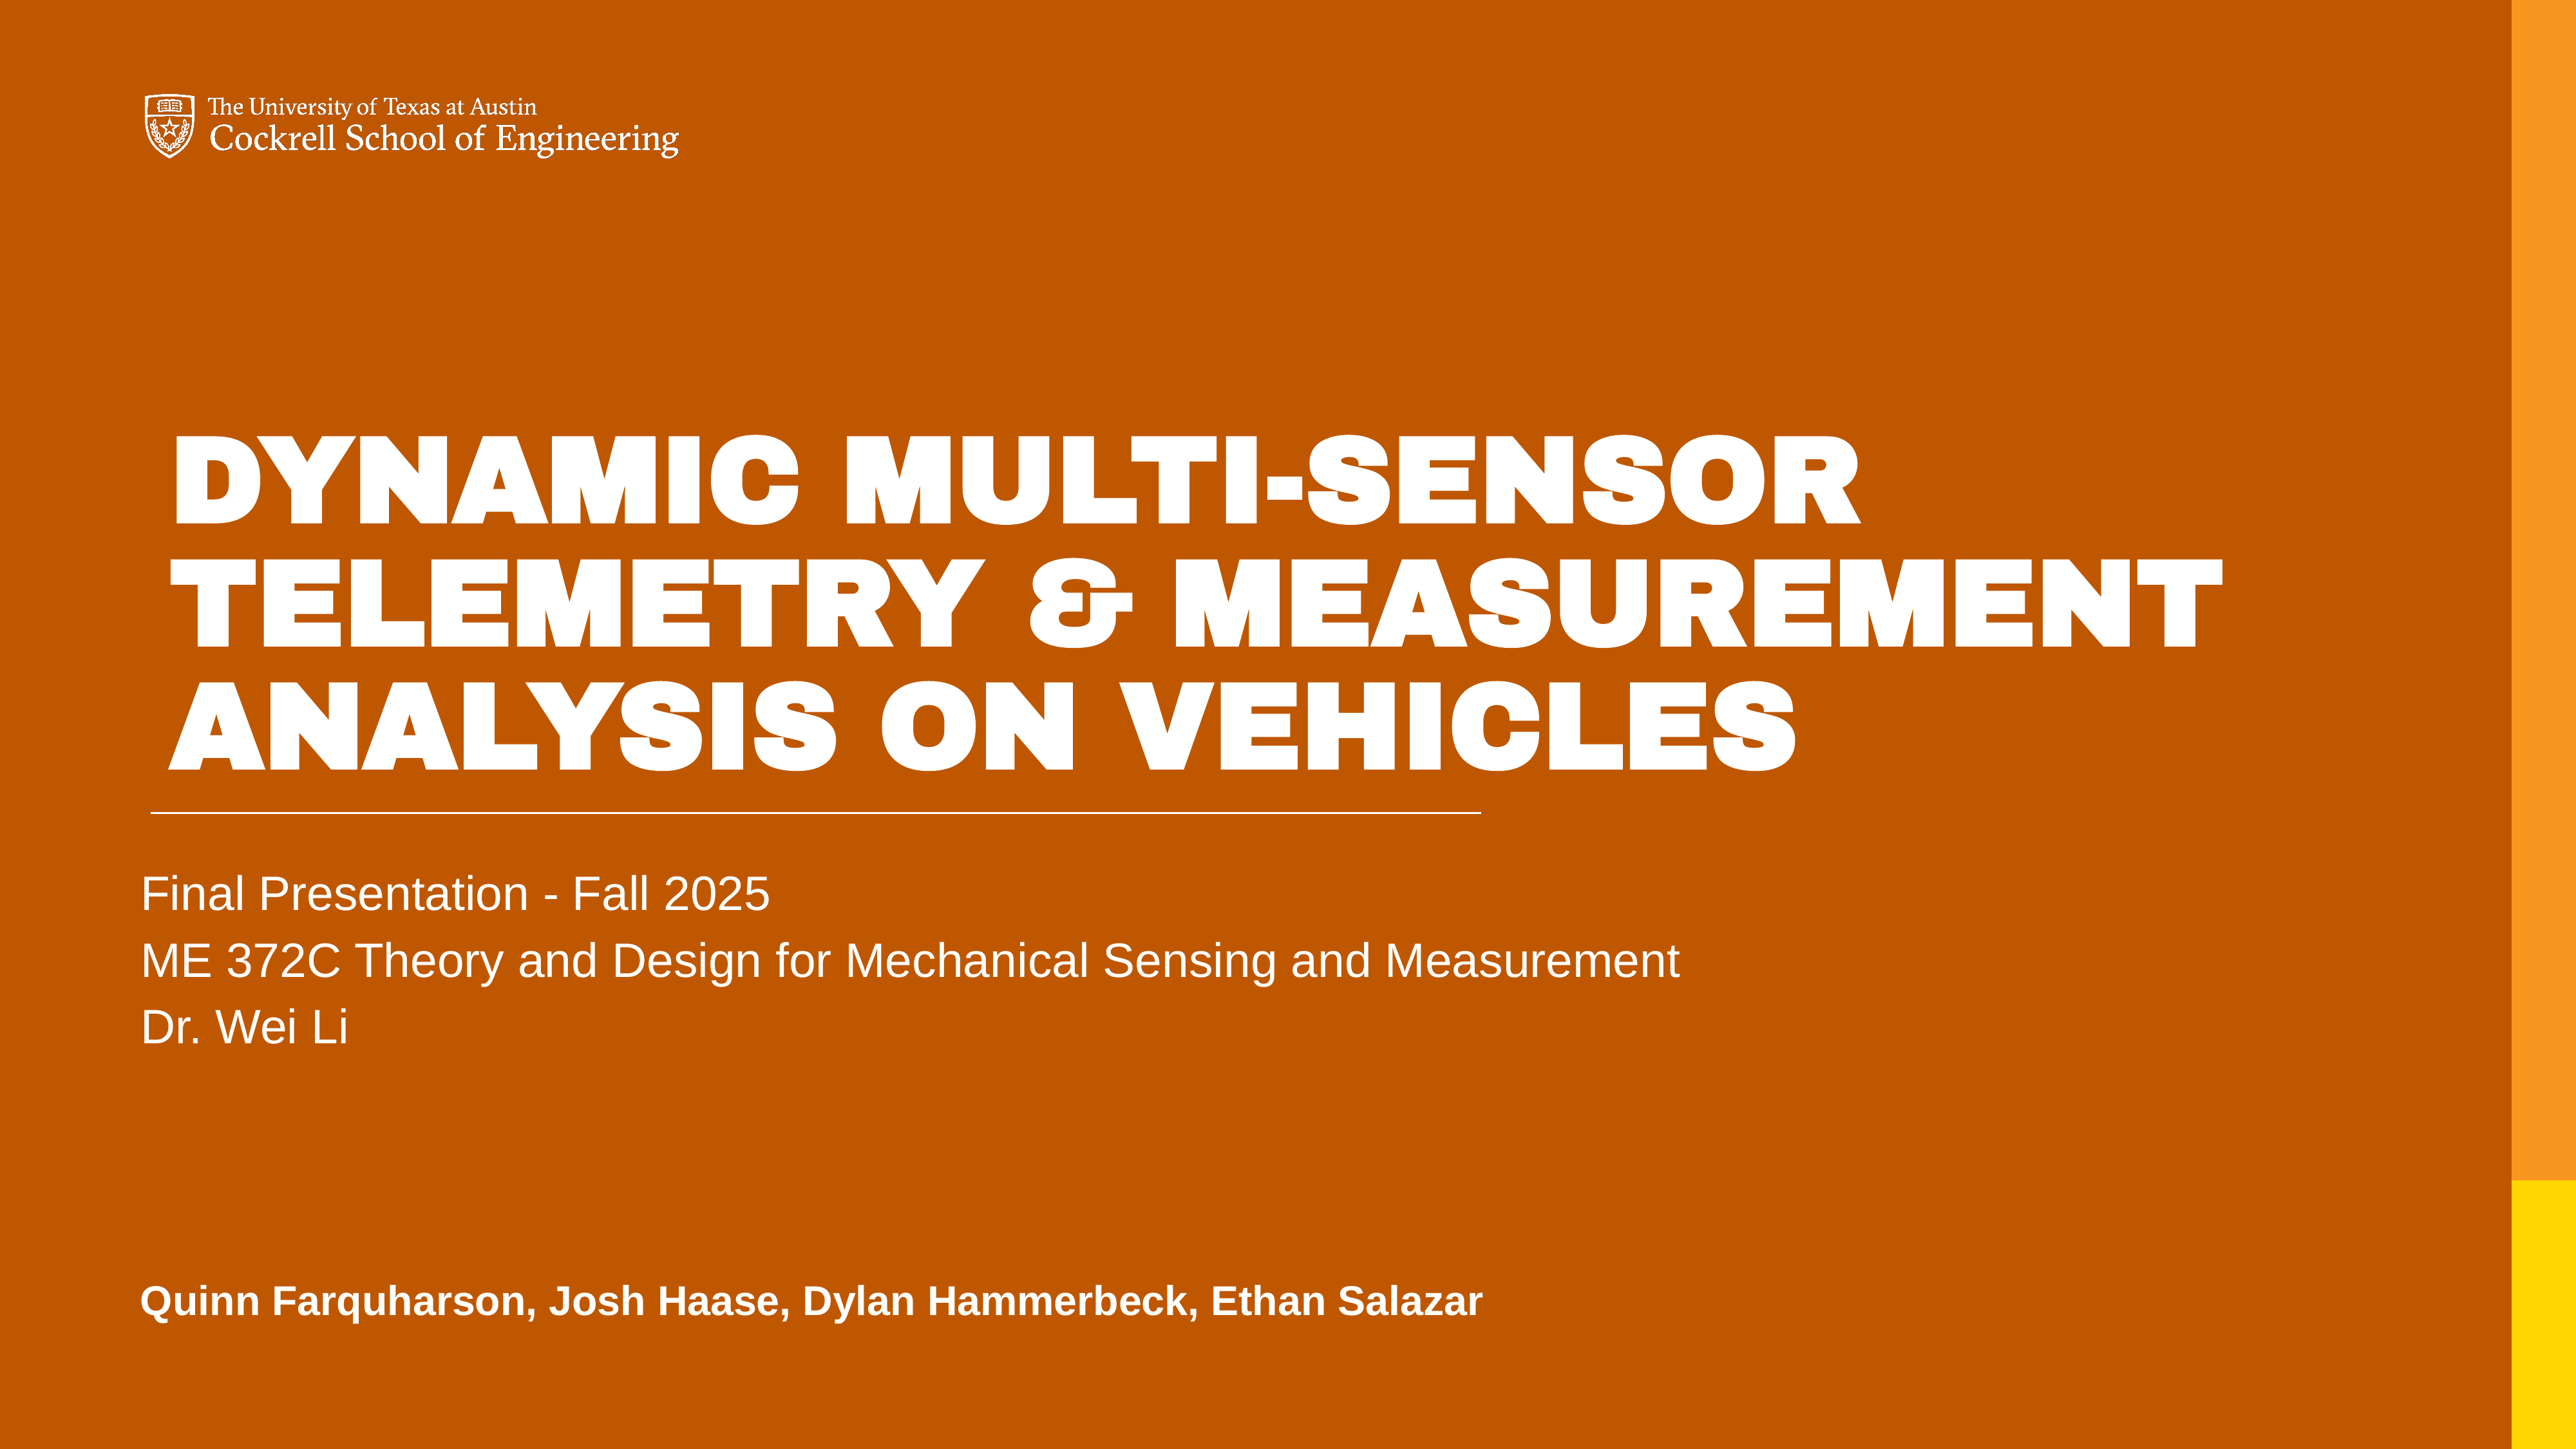

DYNAMIC MULTI-SENSOR TELEMETRY & MEASUREMENT ANALYSIS ON VEHICLES
Final Presentation - Fall 2025
ME 372C Theory and Design for Mechanical Sensing and Measurement
Dr. Wei Li
Quinn Farquharson, Josh Haase, Dylan Hammerbeck, Ethan Salazar